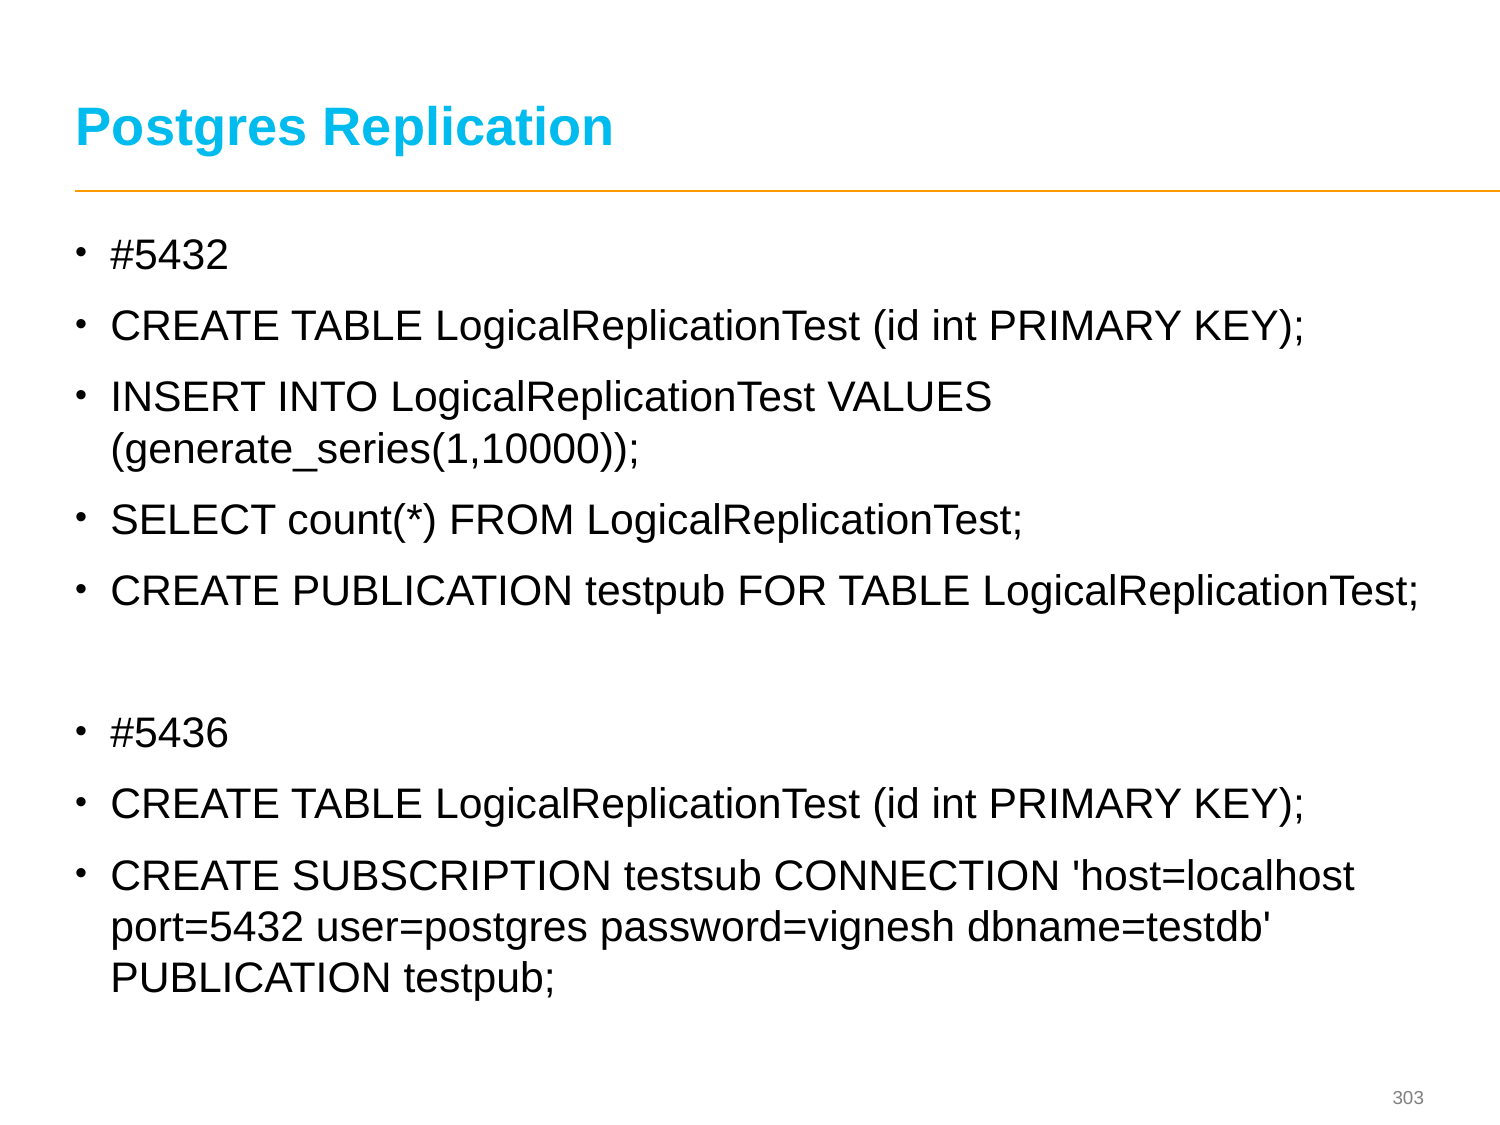

# Postgres Replication
#5432
CREATE TABLE LogicalReplicationTest (id int PRIMARY KEY);
INSERT INTO LogicalReplicationTest VALUES (generate_series(1,10000));
SELECT count(*) FROM LogicalReplicationTest;
CREATE PUBLICATION testpub FOR TABLE LogicalReplicationTest;

#5436
CREATE TABLE LogicalReplicationTest (id int PRIMARY KEY);
CREATE SUBSCRIPTION testsub CONNECTION 'host=localhost port=5432 user=postgres password=vignesh dbname=testdb' PUBLICATION testpub;